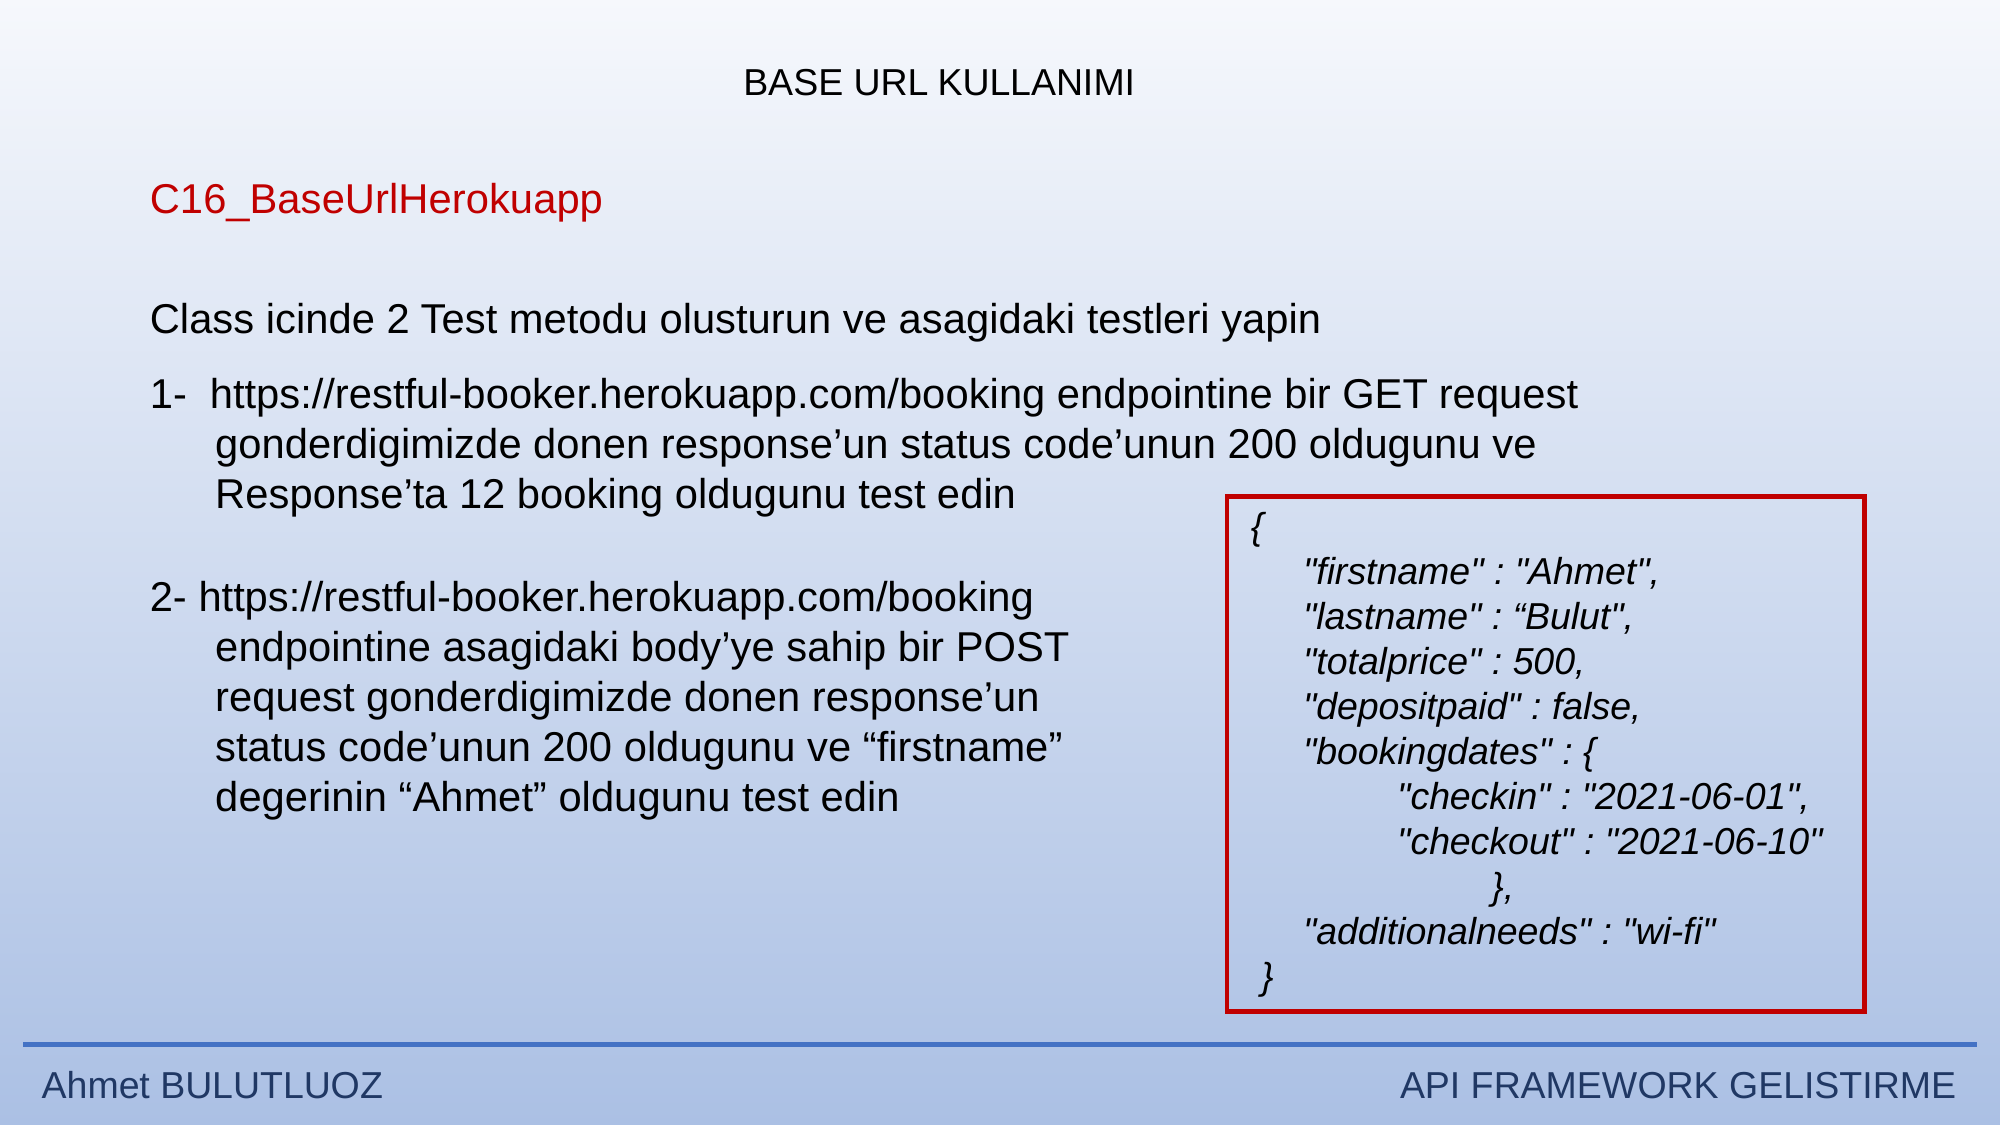

BASE URL KULLANIMI
C16_BaseUrlHerokuapp

Class icinde 2 Test metodu olusturun ve asagidaki testleri yapin
1-  https://restful-booker.herokuapp.com/booking endpointine bir GET request gonderdigimizde donen response’un status code’unun 200 oldugunu ve Response’ta 12 booking oldugunu test edin
{
     "firstname" : "Ahmet",
     "lastname" : “Bulut",
     "totalprice" : 500,
     "depositpaid" : false,
     "bookingdates" : {
              "checkin" : "2021-06-01",
              "checkout" : "2021-06-10"
                       },
     "additionalneeds" : "wi-fi"
 }

2- https://restful-booker.herokuapp.com/booking endpointine asagidaki body’ye sahip bir POST request gonderdigimizde donen response’un status code’unun 200 oldugunu ve “firstname” degerinin “Ahmet” oldugunu test edin
Ahmet BULUTLUOZ                                                                                    	 API FRAMEWORK GELISTIRME